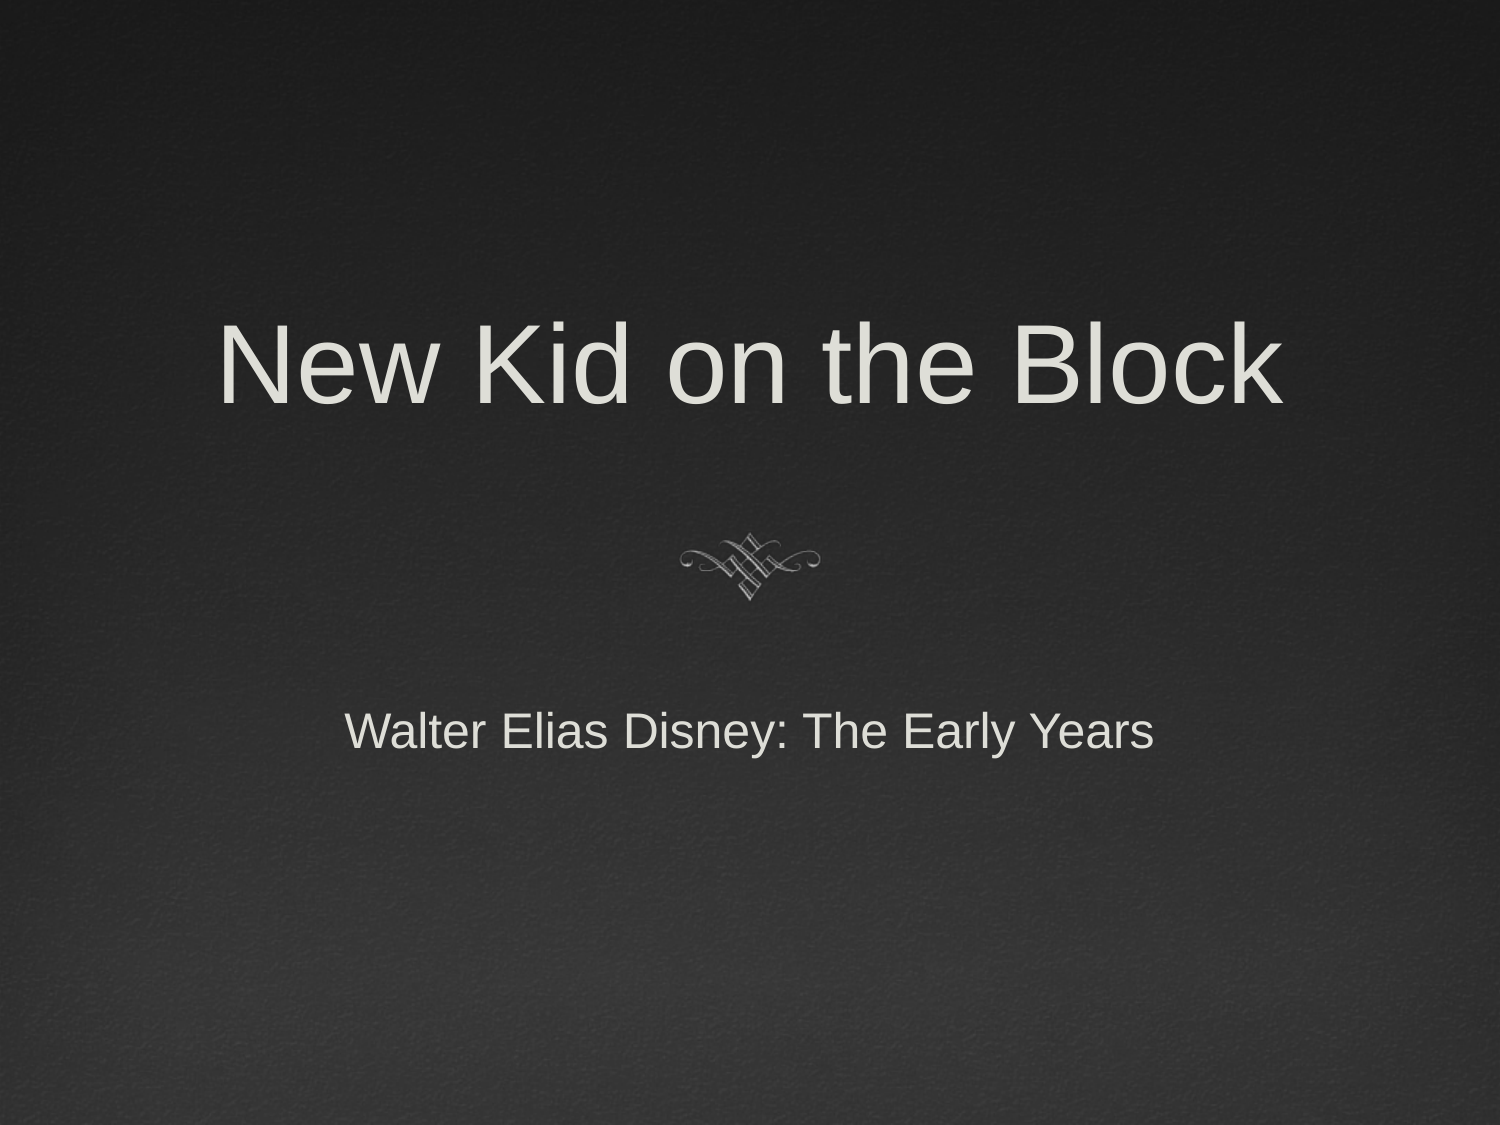

# New Kid on the Block

Walter Elias Disney: The Early Years